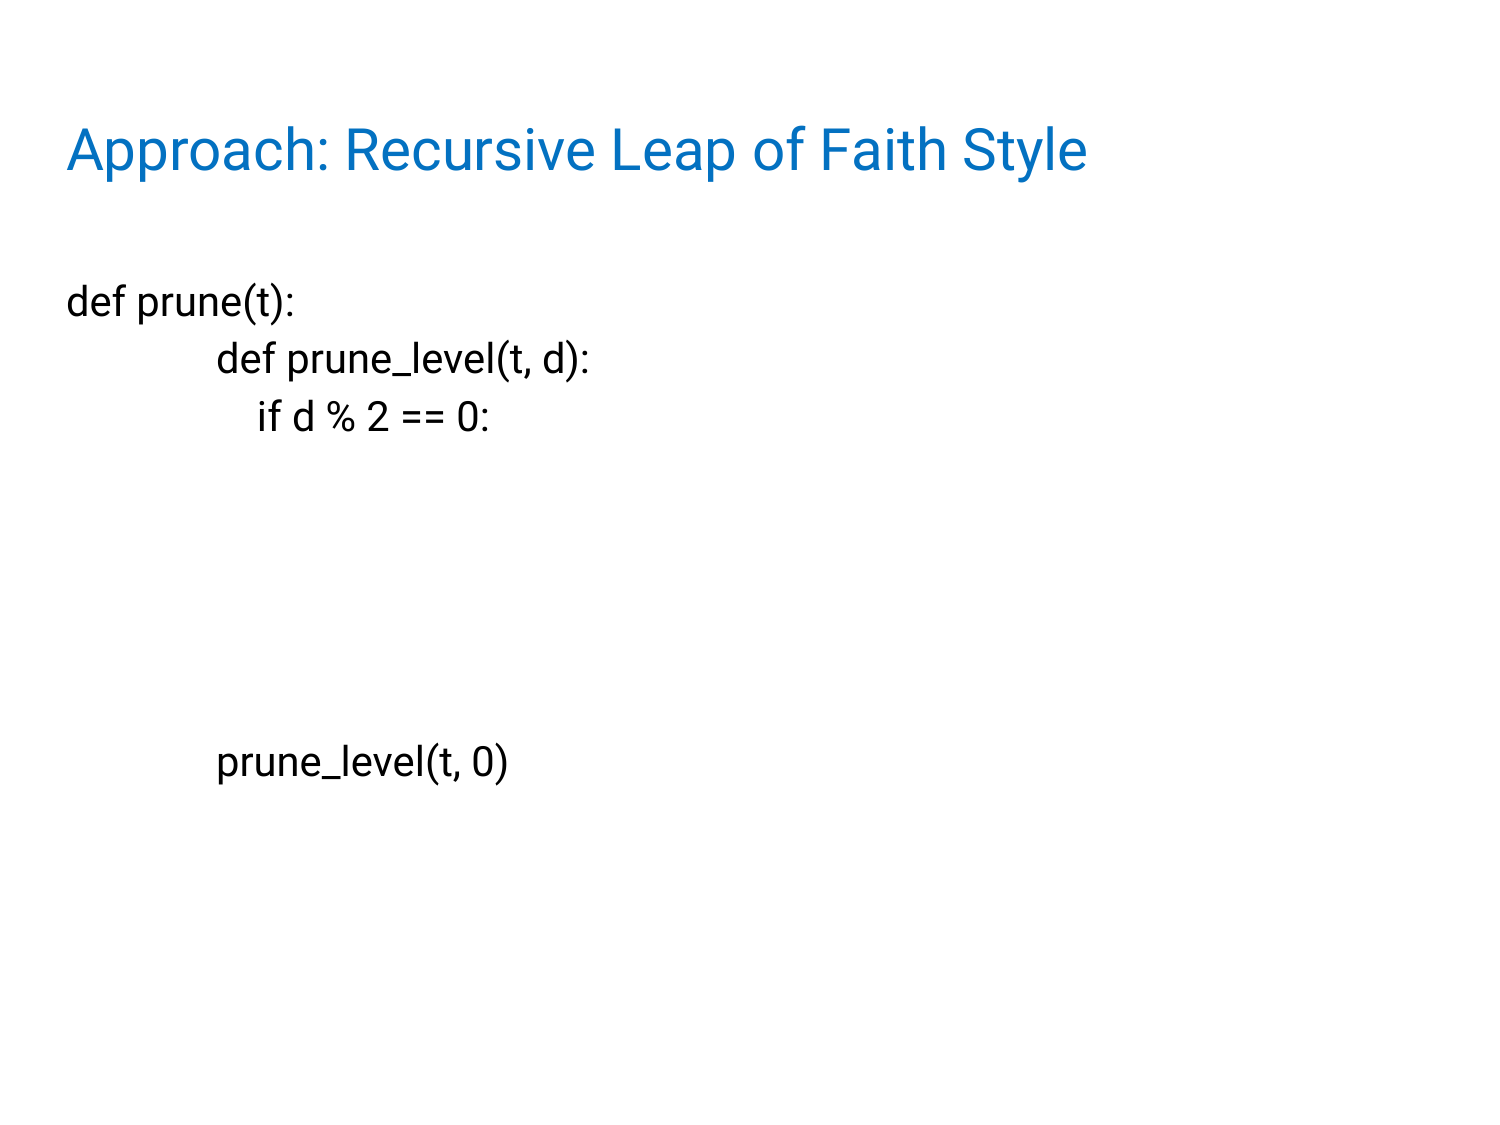

# Approach: Recursive Leap of Faith Style
def prune(t):
	def prune_level(t, d):
	    if d % 2 == 0:
	prune_level(t, 0)